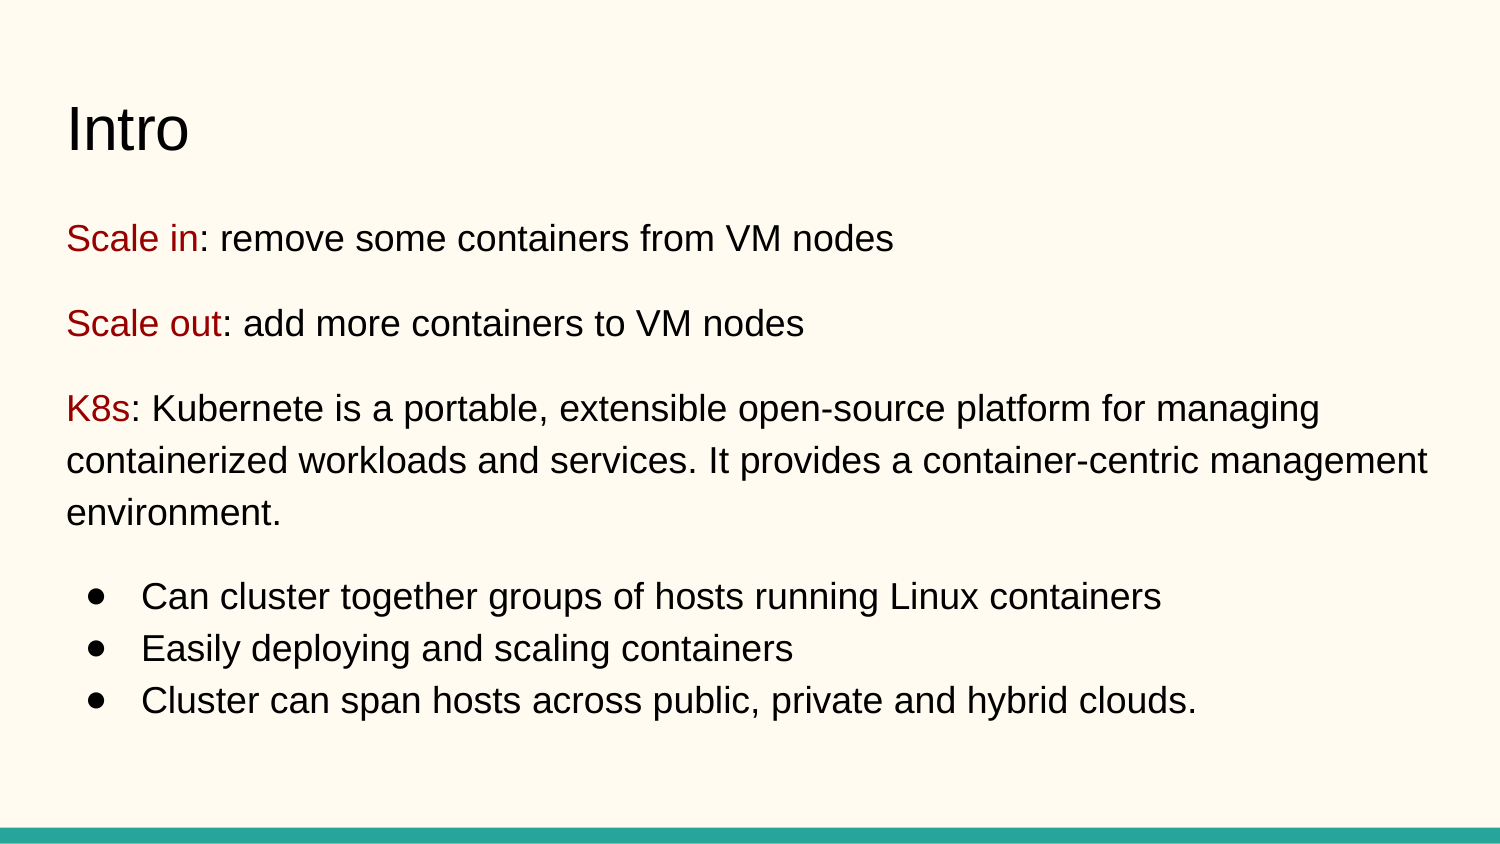

# Intro
Scale in: remove some containers from VM nodes
Scale out: add more containers to VM nodes
K8s: Kubernete is a portable, extensible open-source platform for managing containerized workloads and services. It provides a container-centric management environment.
Can cluster together groups of hosts running Linux containers
Easily deploying and scaling containers
Cluster can span hosts across public, private and hybrid clouds.